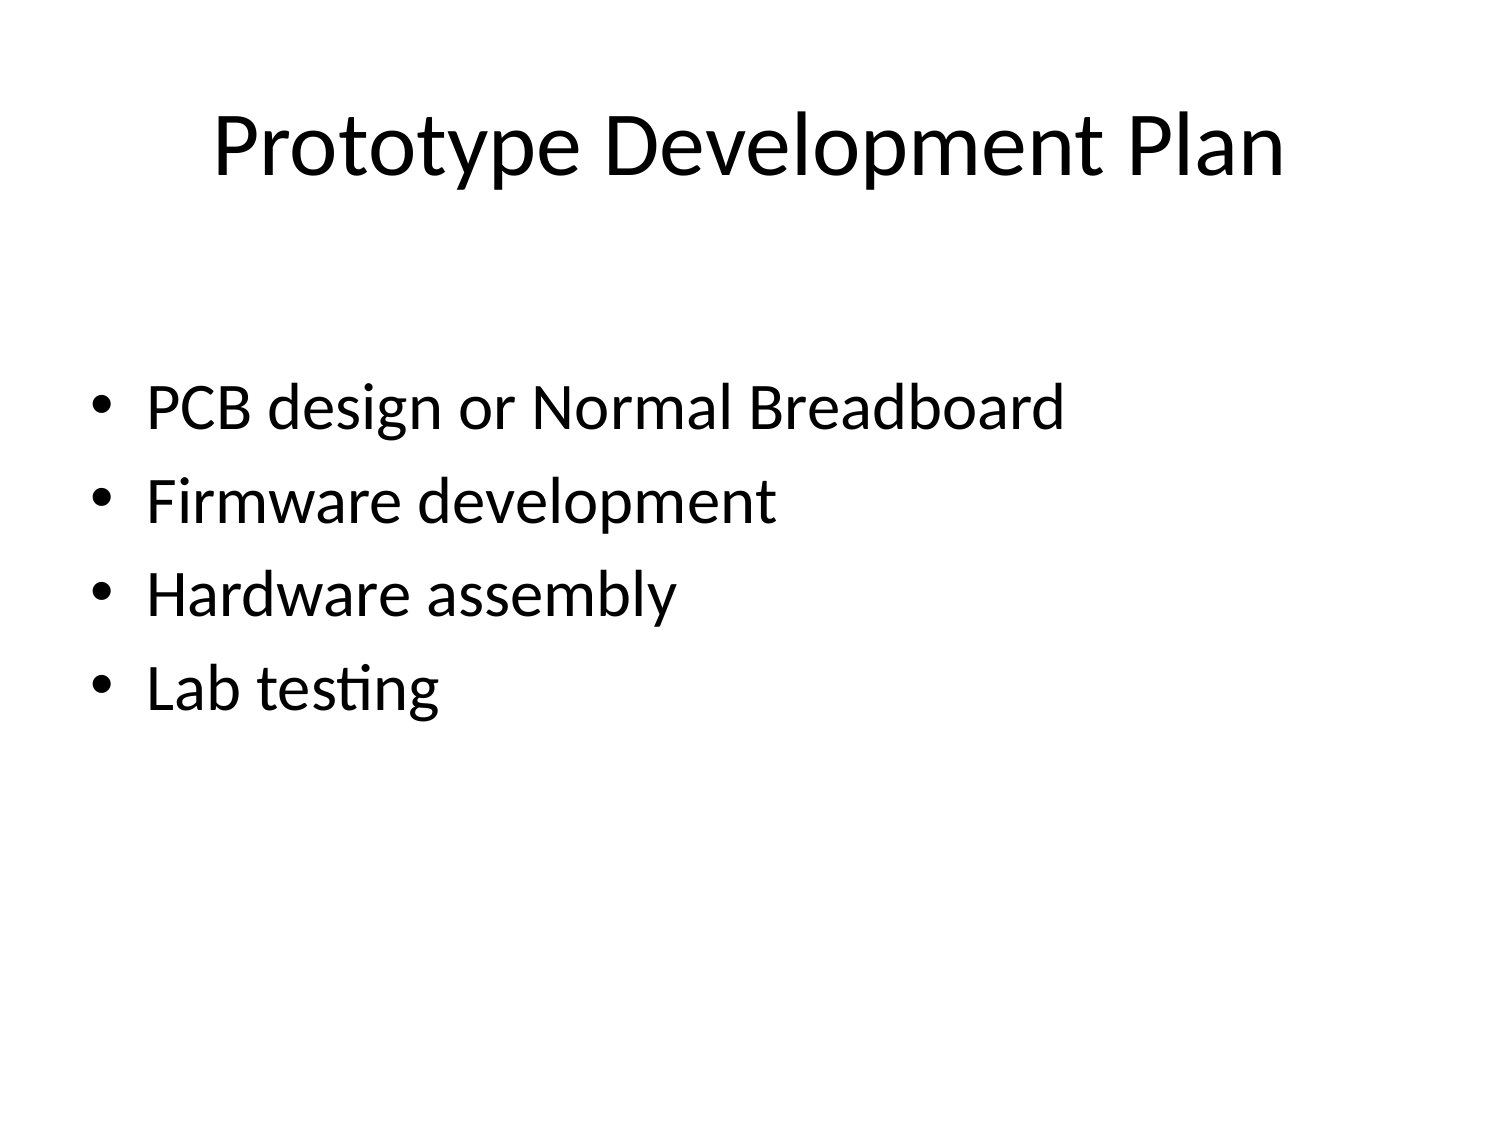

# Prototype Development Plan

PCB design or Normal Breadboard
Firmware development
Hardware assembly
Lab testing